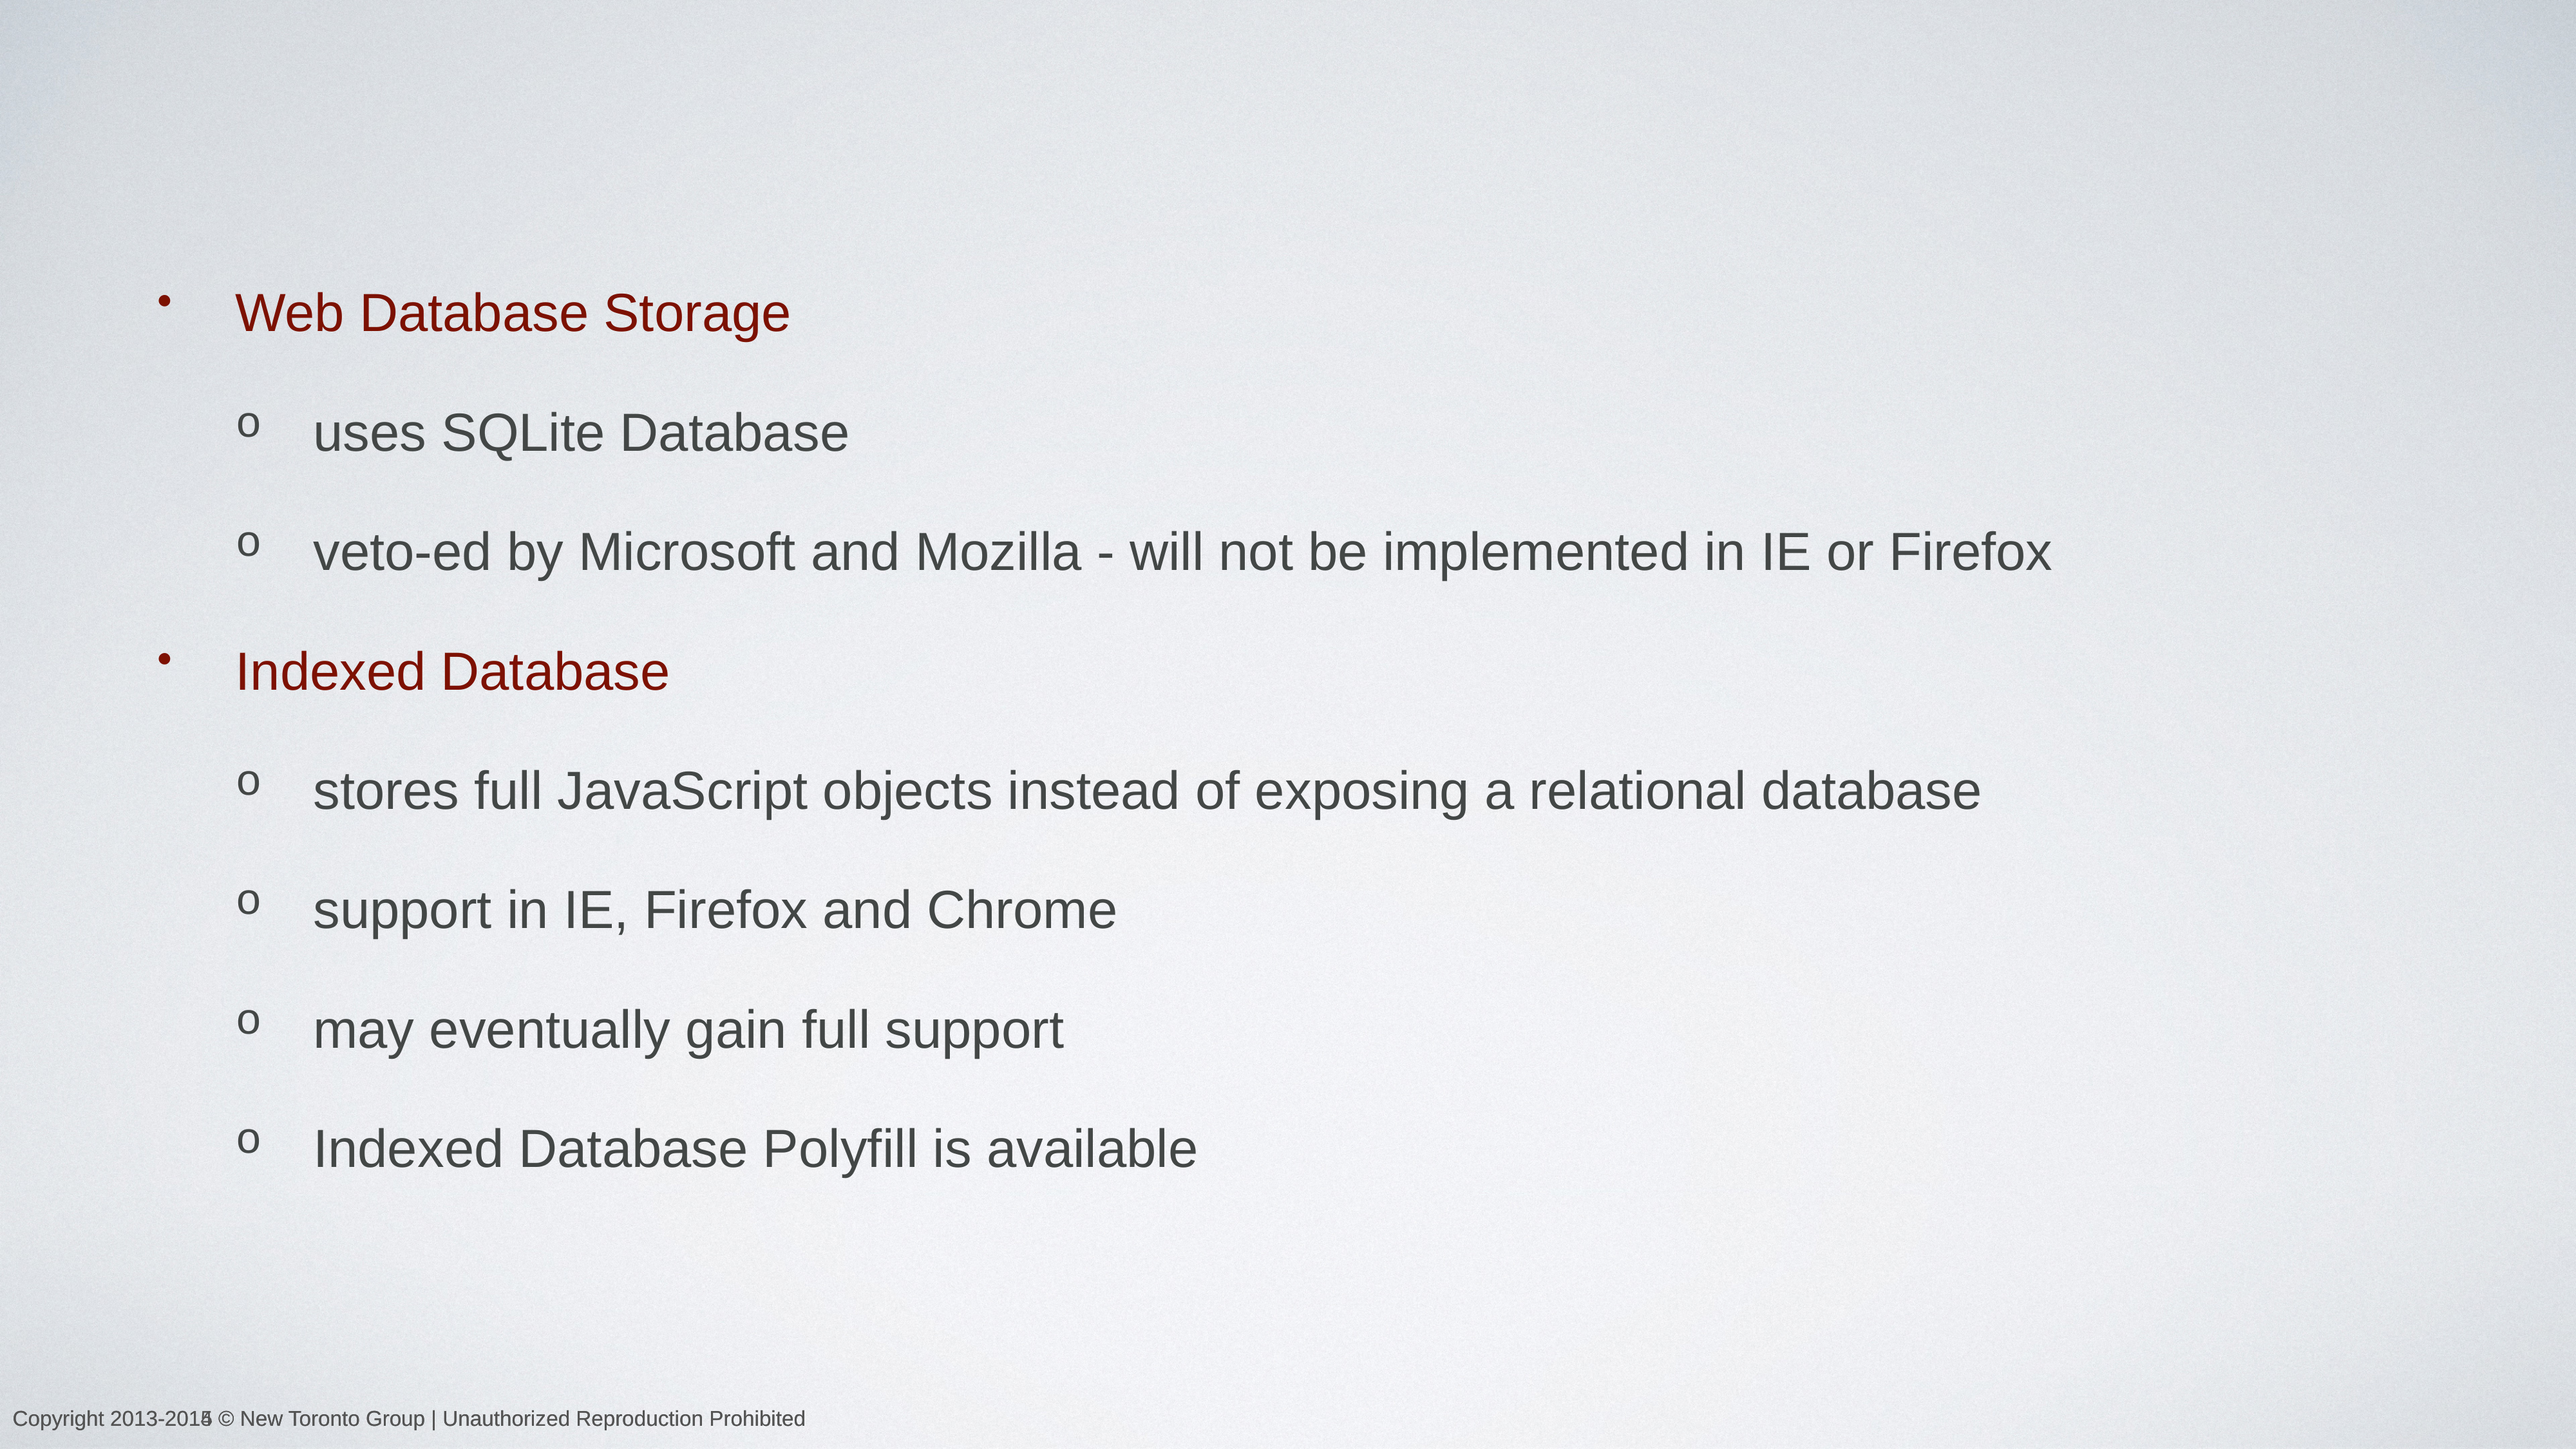

Web Database Storage
uses SQLite Database
veto-ed by Microsoft and Mozilla - will not be implemented in IE or Firefox
Indexed Database
stores full JavaScript objects instead of exposing a relational database
support in IE, Firefox and Chrome
may eventually gain full support
Indexed Database Polyfill is available